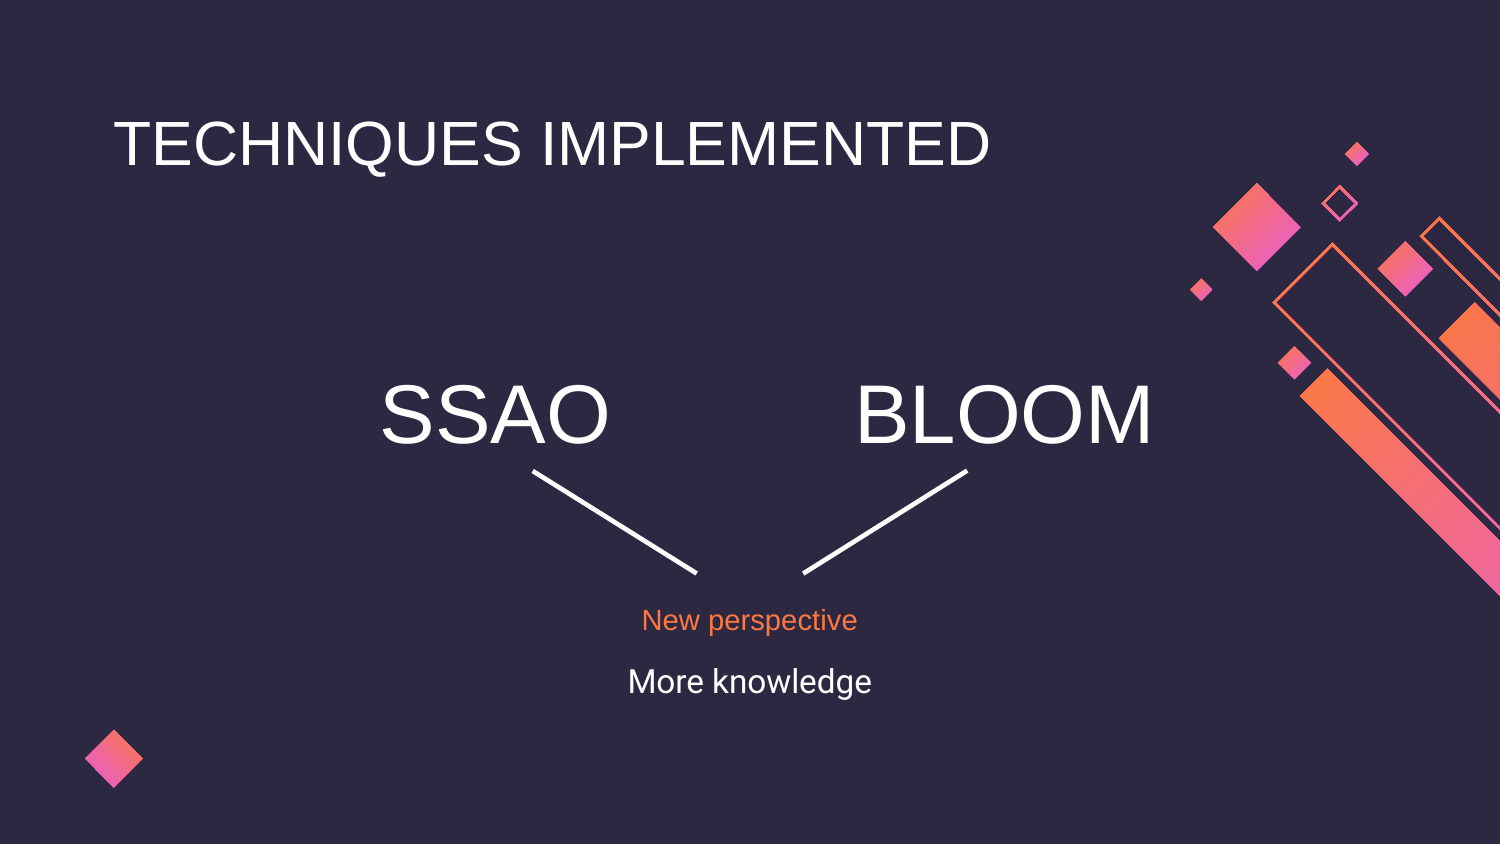

TECHNIQUES IMPLEMENTED
BLOOM
# SSAO
New perspective
More knowledge